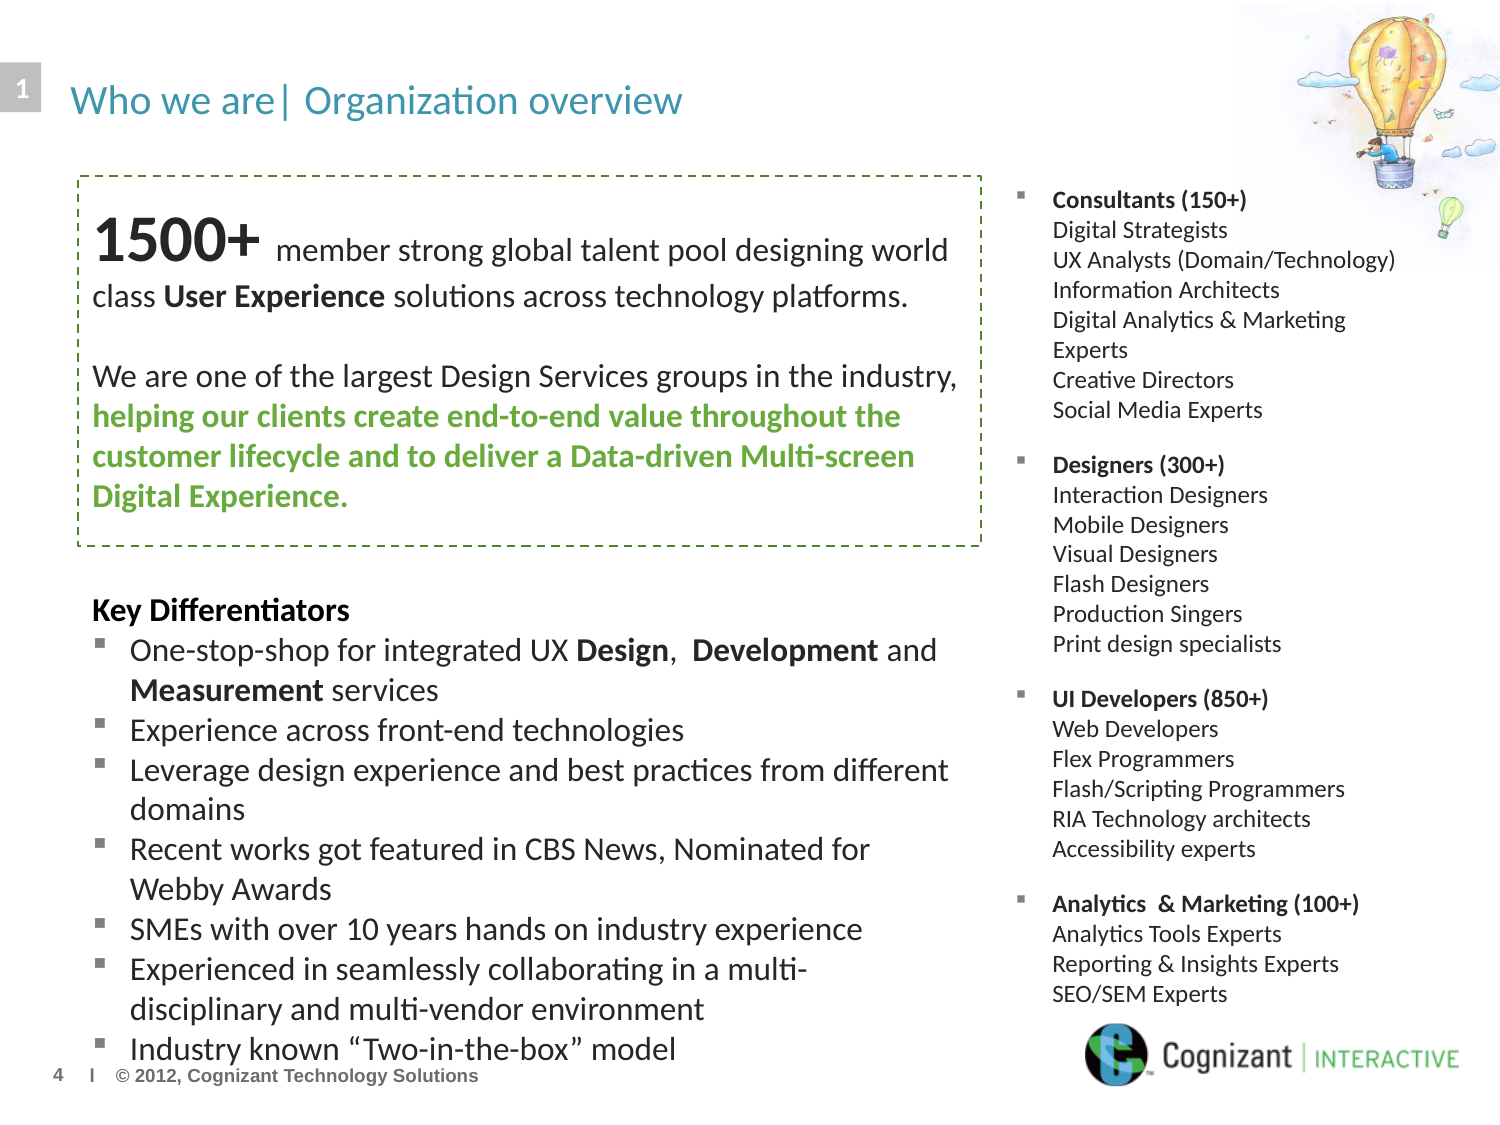

1
Who we are| Organization overview

Consultants (150+)
Digital Strategists
UX Analysts (Domain/Technology)
Information Architects
Digital Analytics & Marketing Experts
Creative Directors
Social Media Experts
Designers (300+)
Interaction Designers
Mobile Designers
Visual Designers
Flash Designers
Production Singers
Print design specialists
UI Developers (850+)
Web Developers
Flex Programmers
Flash/Scripting Programmers
RIA Technology architects
Accessibility experts
Analytics  & Marketing (100+)
Analytics Tools Experts
Reporting & Insights Experts
SEO/SEM Experts
1500+ member strong global talent pool designing world class User Experience solutions across technology platforms.

We are one of the largest Design Services groups in the industry, helping our clients create end-to-end value throughout the customer lifecycle and to deliver a Data-driven Multi-screen Digital Experience.
Key Differentiators
One-stop-shop for integrated UX Design,  Development and Measurement services
Experience across front-end technologies
Leverage design experience and best practices from different domains
Recent works got featured in CBS News, Nominated for Webby Awards
SMEs with over 10 years hands on industry experience
Experienced in seamlessly collaborating in a multi-disciplinary and multi-vendor environment
Industry known “Two-in-the-box” model
 l    © 2012, Cognizant Technology Solutions
4